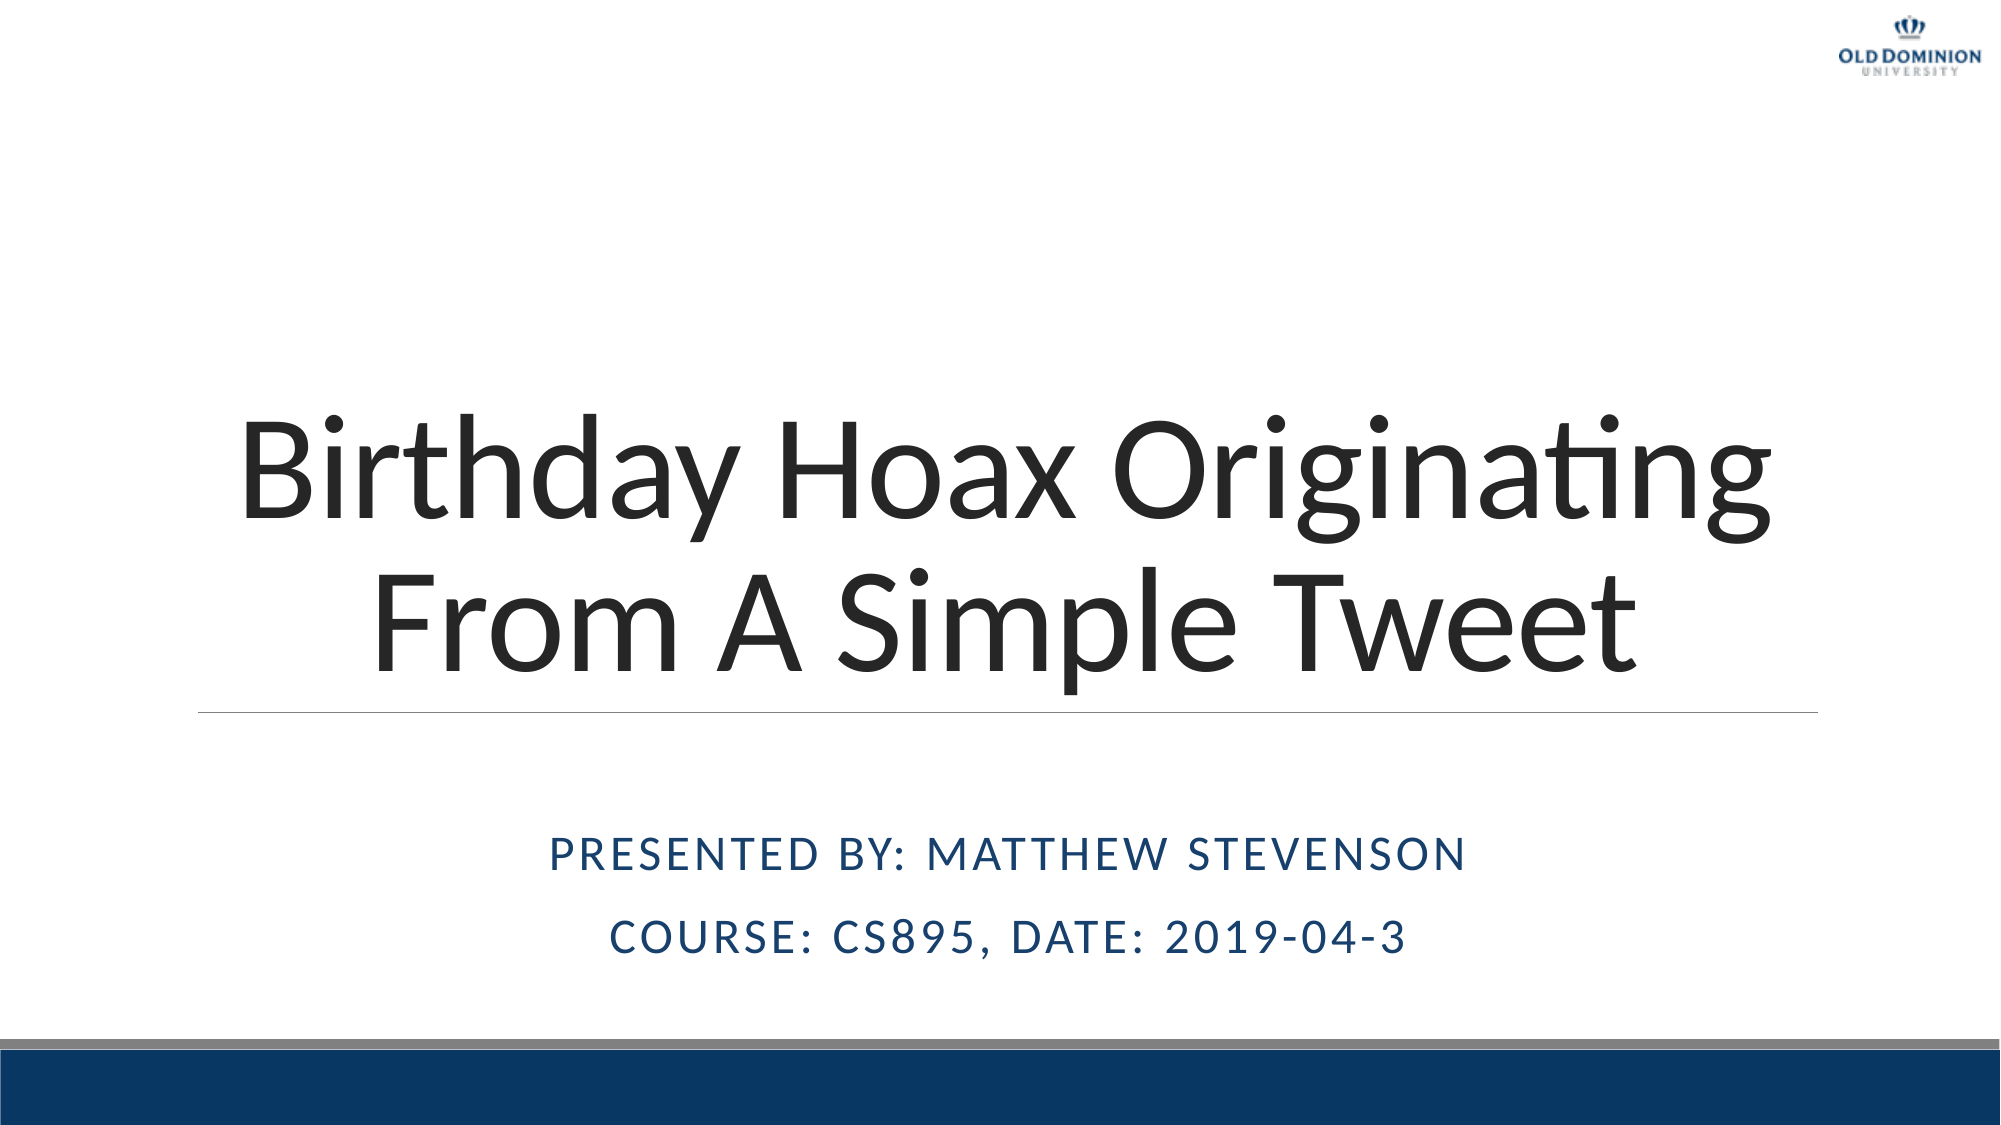

# Birthday Hoax Originating From A Simple Tweet

Presented By: Matthew Stevenson
Course: CS895, Date: 2019-04-3